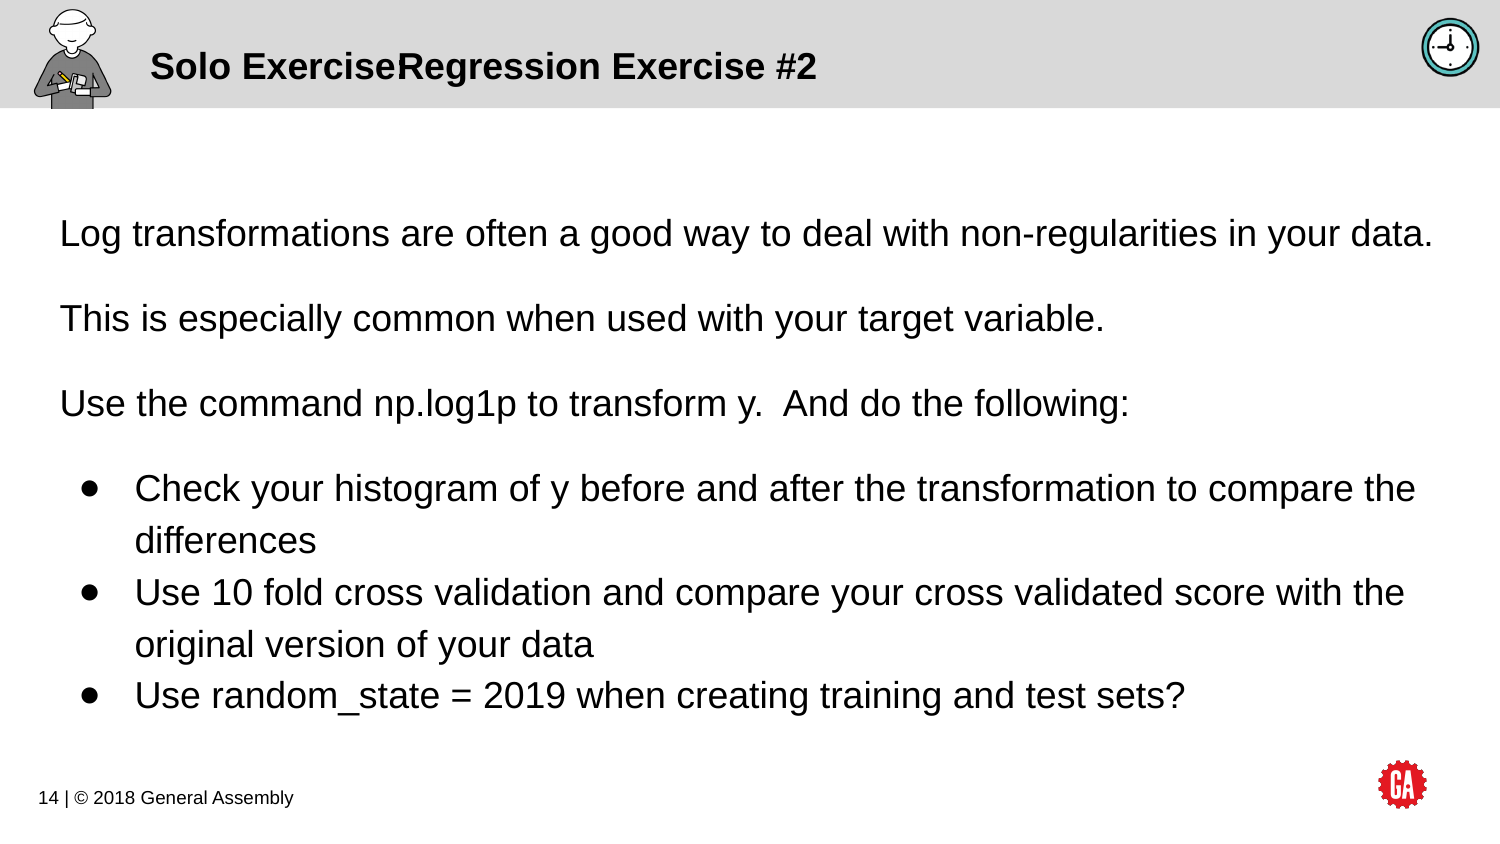

# Regression Exercise #2
Log transformations are often a good way to deal with non-regularities in your data.
This is especially common when used with your target variable.
Use the command np.log1p to transform y.  And do the following:
Check your histogram of y before and after the transformation to compare the differences
Use 10 fold cross validation and compare your cross validated score with the original version of your data
Use random_state = 2019 when creating training and test sets?
14 | © 2018 General Assembly
14